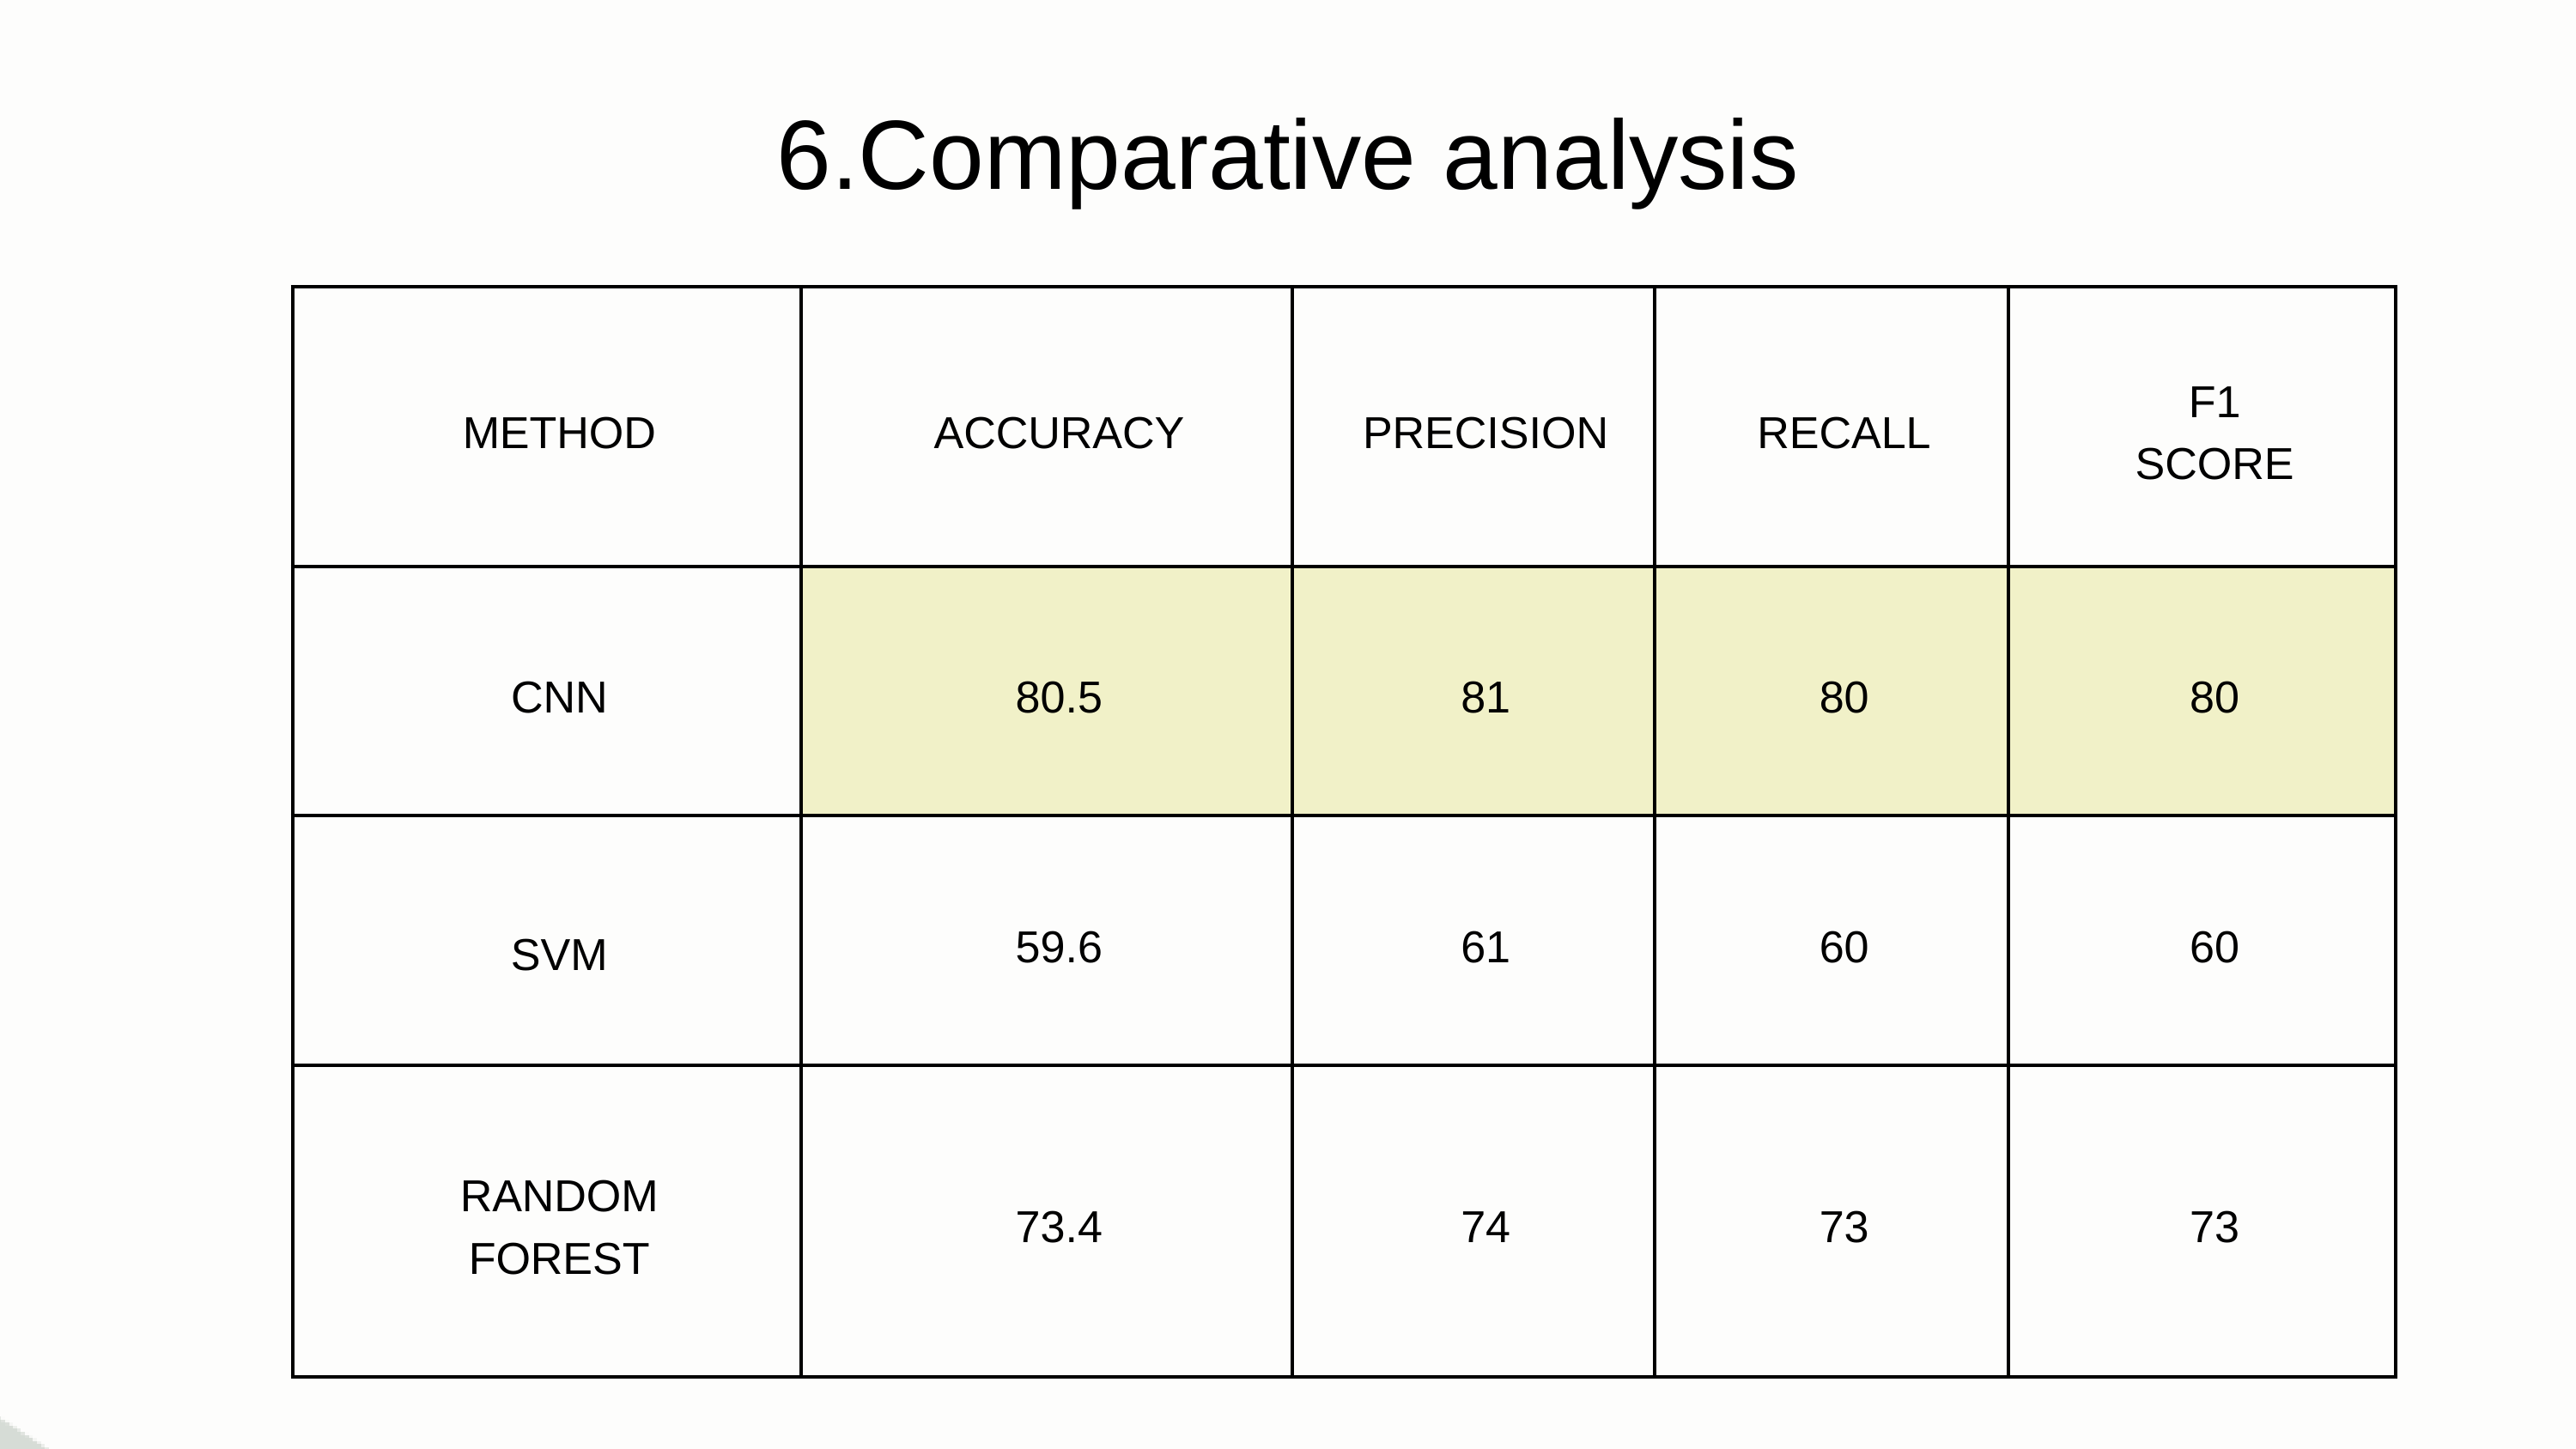

6.Comparative analysis
| METHOD | ACCURACY | PRECISION | RECALL | F1 SCORE |
| --- | --- | --- | --- | --- |
| CNN | 80.5 | 81 | 80 | 80 |
| SVM | 59.6 | 61 | 60 | 60 |
| RANDOM FOREST | 73.4 | 74 | 73 | 73 |